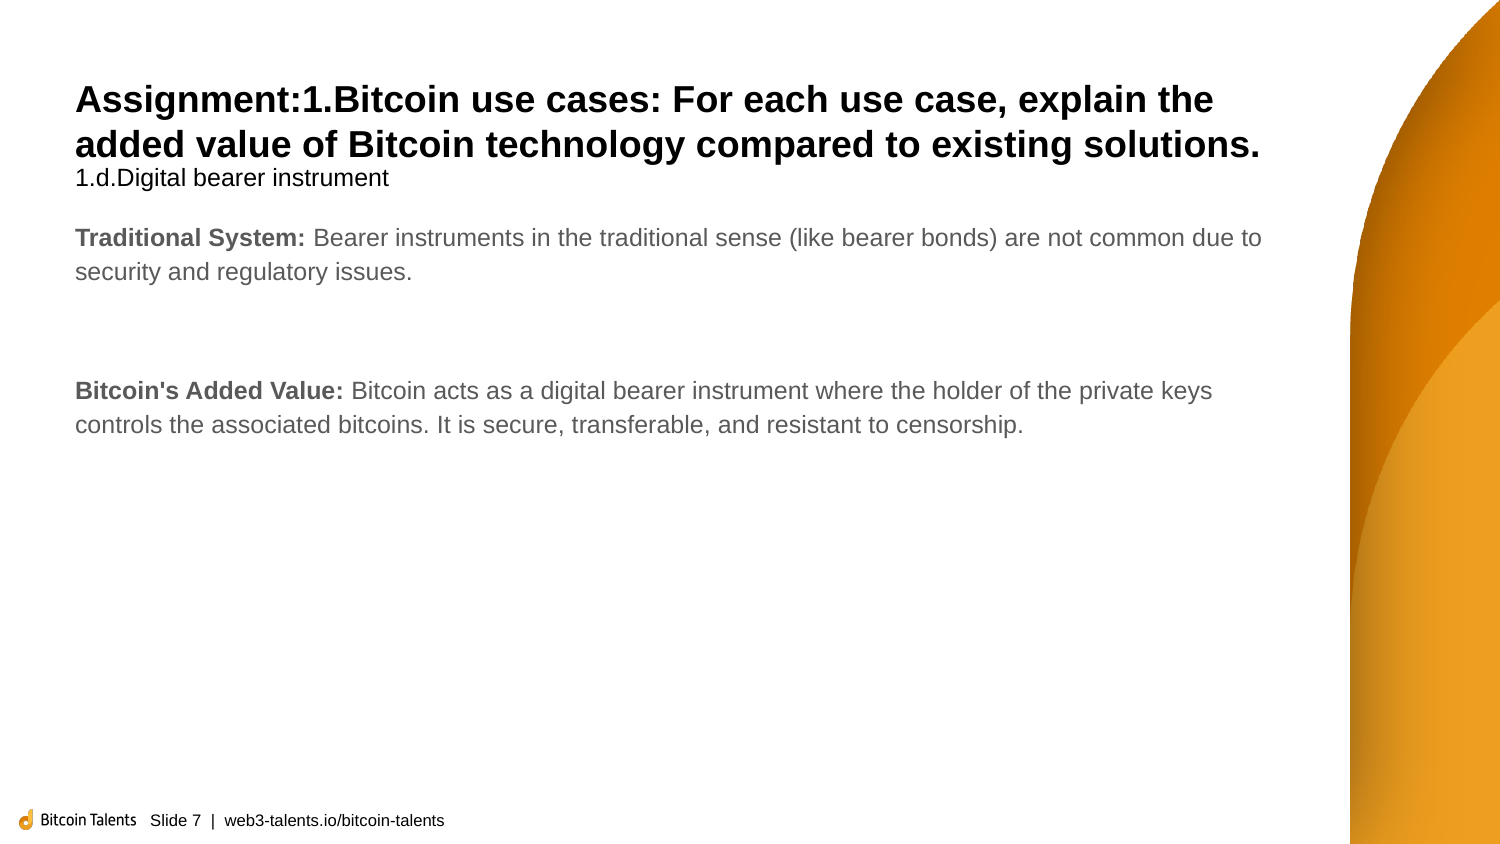

# Assignment:1.Bitcoin use cases: For each use case, explain the added value of Bitcoin technology compared to existing solutions.
1.d.Digital bearer instrument
Traditional System: Bearer instruments in the traditional sense (like bearer bonds) are not common due to security and regulatory issues.

Bitcoin's Added Value: Bitcoin acts as a digital bearer instrument where the holder of the private keys controls the associated bitcoins. It is secure, transferable, and resistant to censorship.